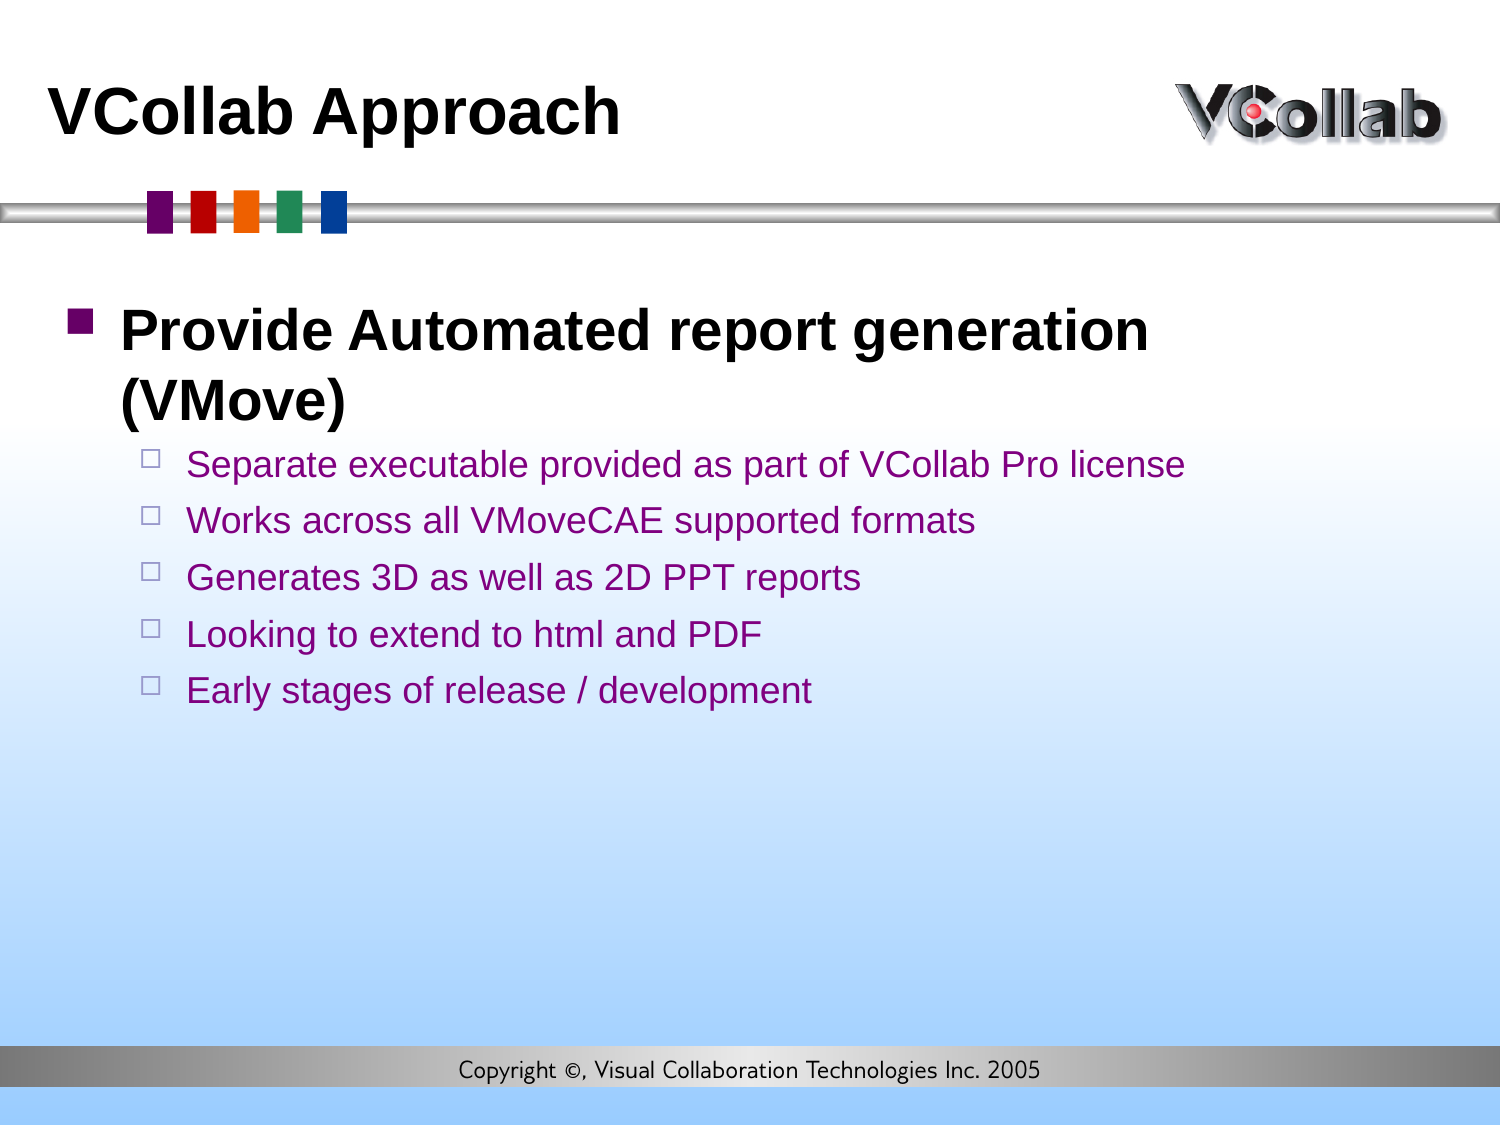

# VCollab Approach
Provide Automated report generation (VMove)
Separate executable provided as part of VCollab Pro license
Works across all VMoveCAE supported formats
Generates 3D as well as 2D PPT reports
Looking to extend to html and PDF
Early stages of release / development